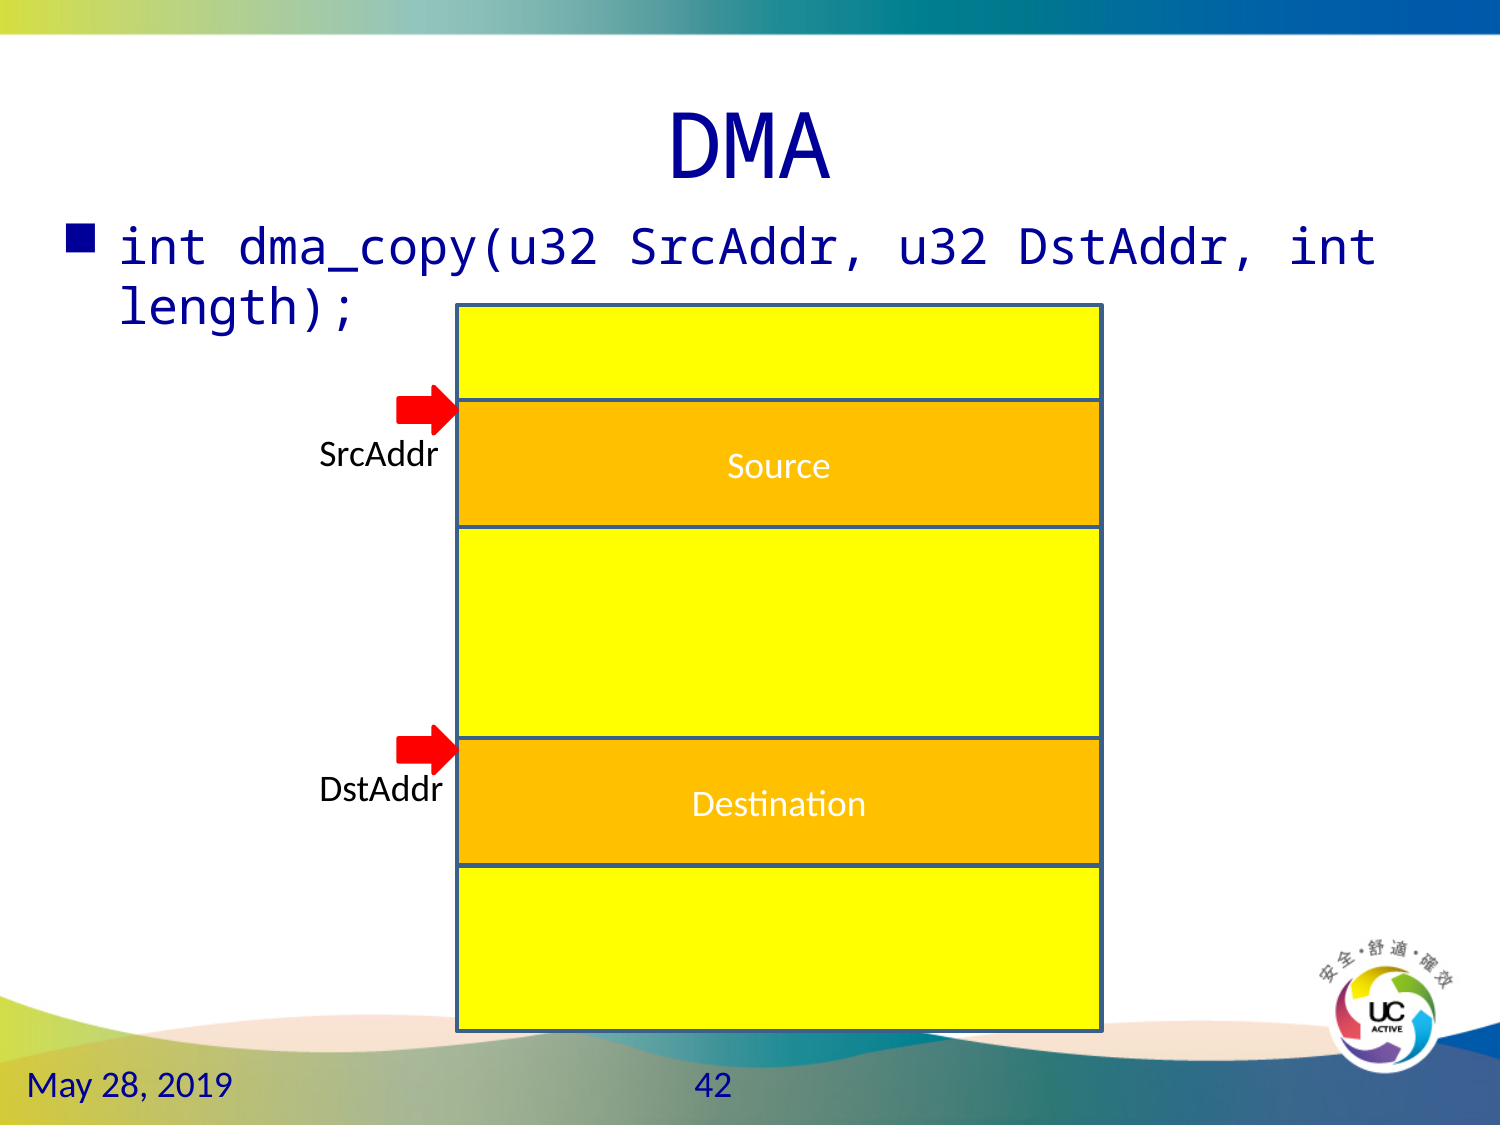

# DMA
int dma_copy(u32 SrcAddr, u32 DstAddr, int length);

Source
SrcAddr

DstAddr

Destination